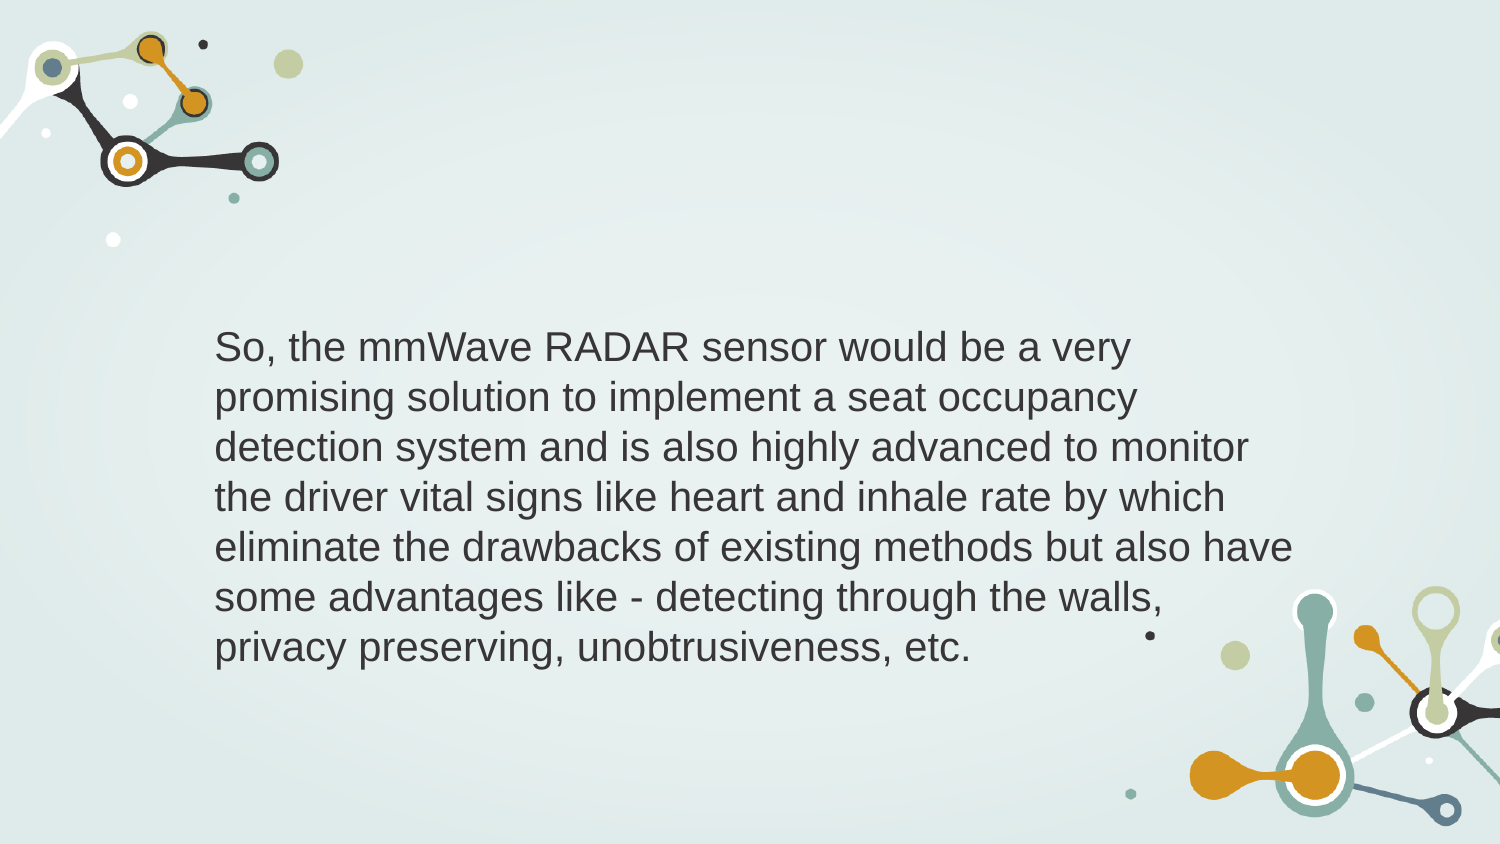

So, the mmWave RADAR sensor would be a very promising solution to implement a seat occupancy detection system and is also highly advanced to monitor the driver vital signs like heart and inhale rate by which eliminate the drawbacks of existing methods but also have some advantages like - detecting through the walls, privacy preserving, unobtrusiveness, etc.